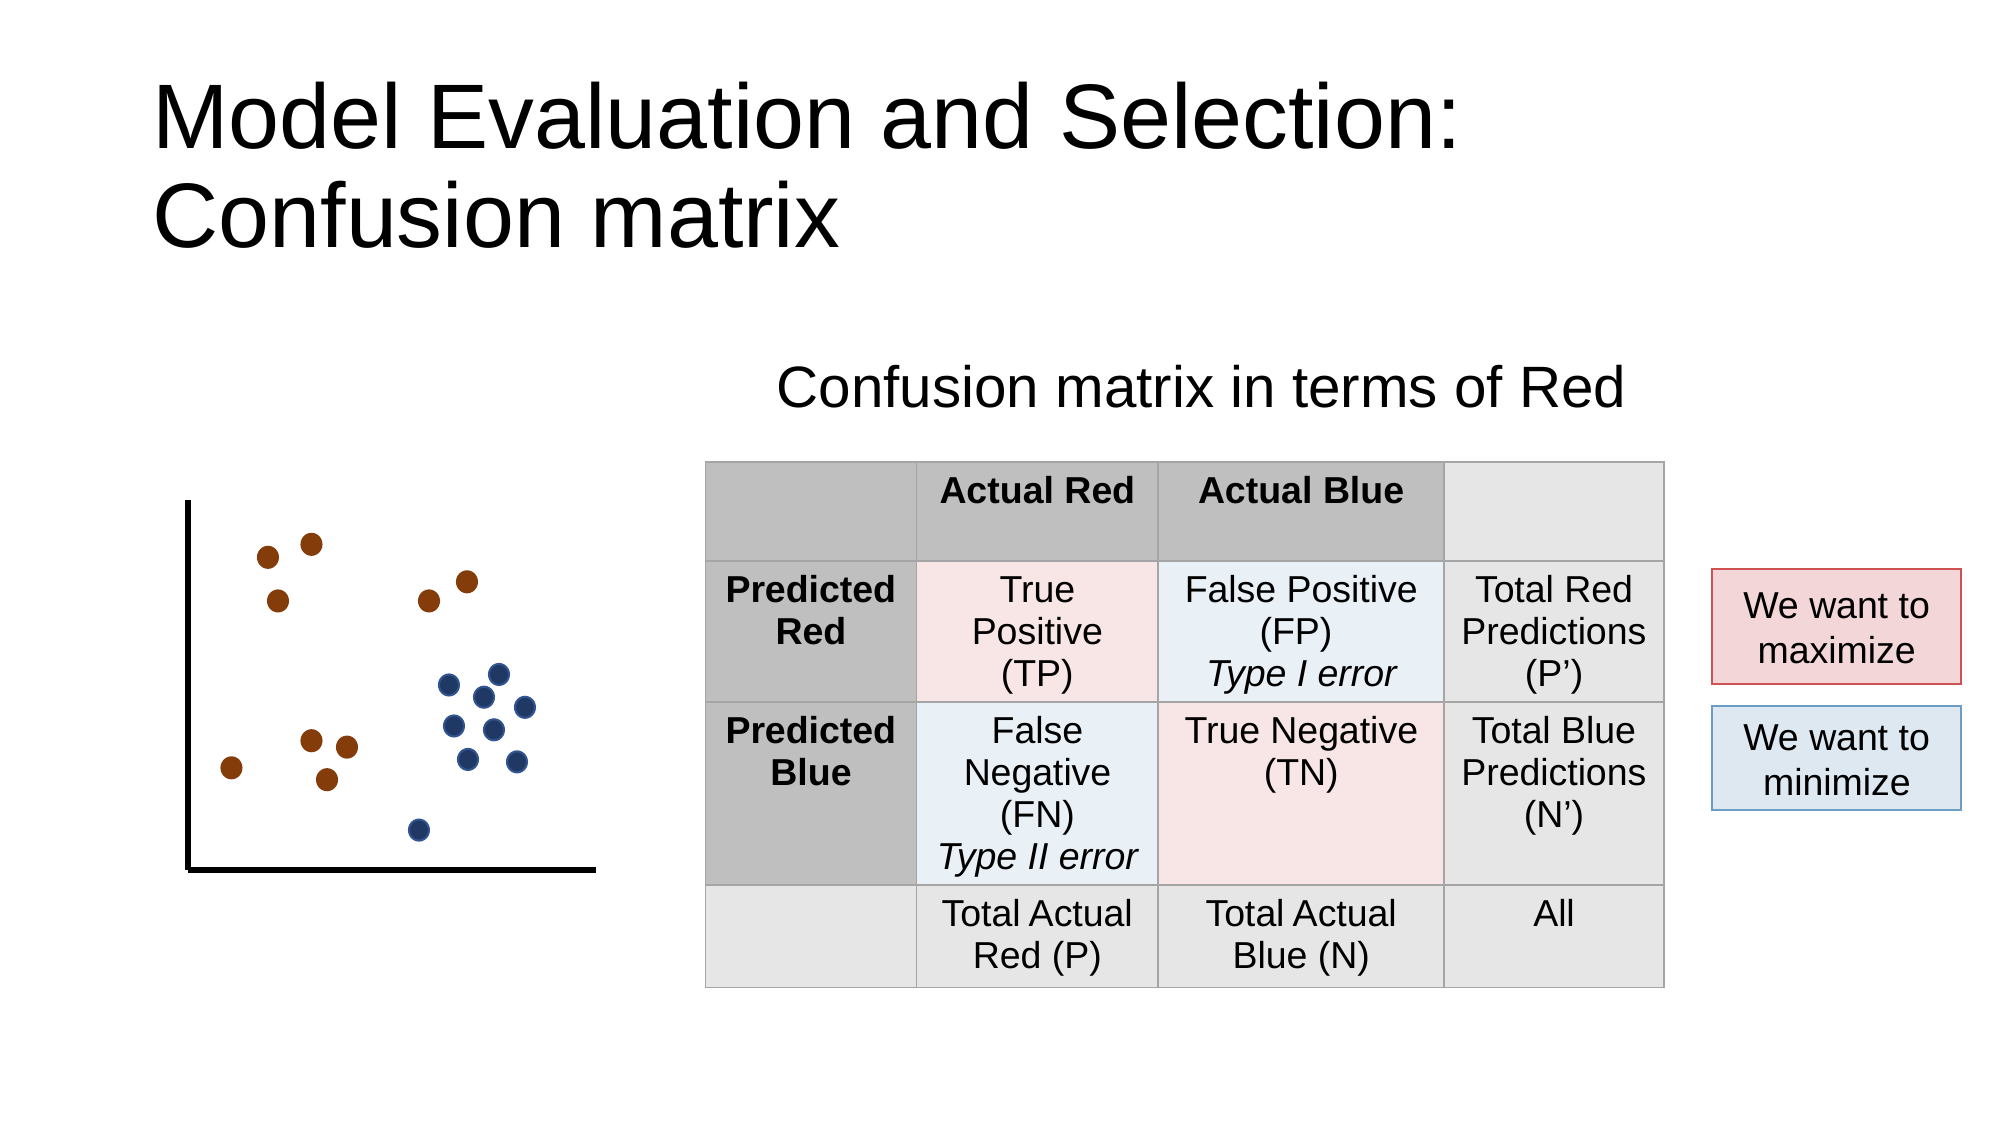

# Model Evaluation and Selection: Confusion matrix
Confusion matrix in terms of Red
|  | Actual Red | Actual Blue |  |
| --- | --- | --- | --- |
| Predicted Red | True Positive (TP) | False Positive (FP) Type I error | Total Red Predictions(P’) |
| Predicted Blue | False Negative (FN) Type II error | True Negative (TN) | Total Blue Predictions (N’) |
|  | Total Actual Red (P) | Total Actual Blue (N) | All |

We want to maximize

We want to minimize